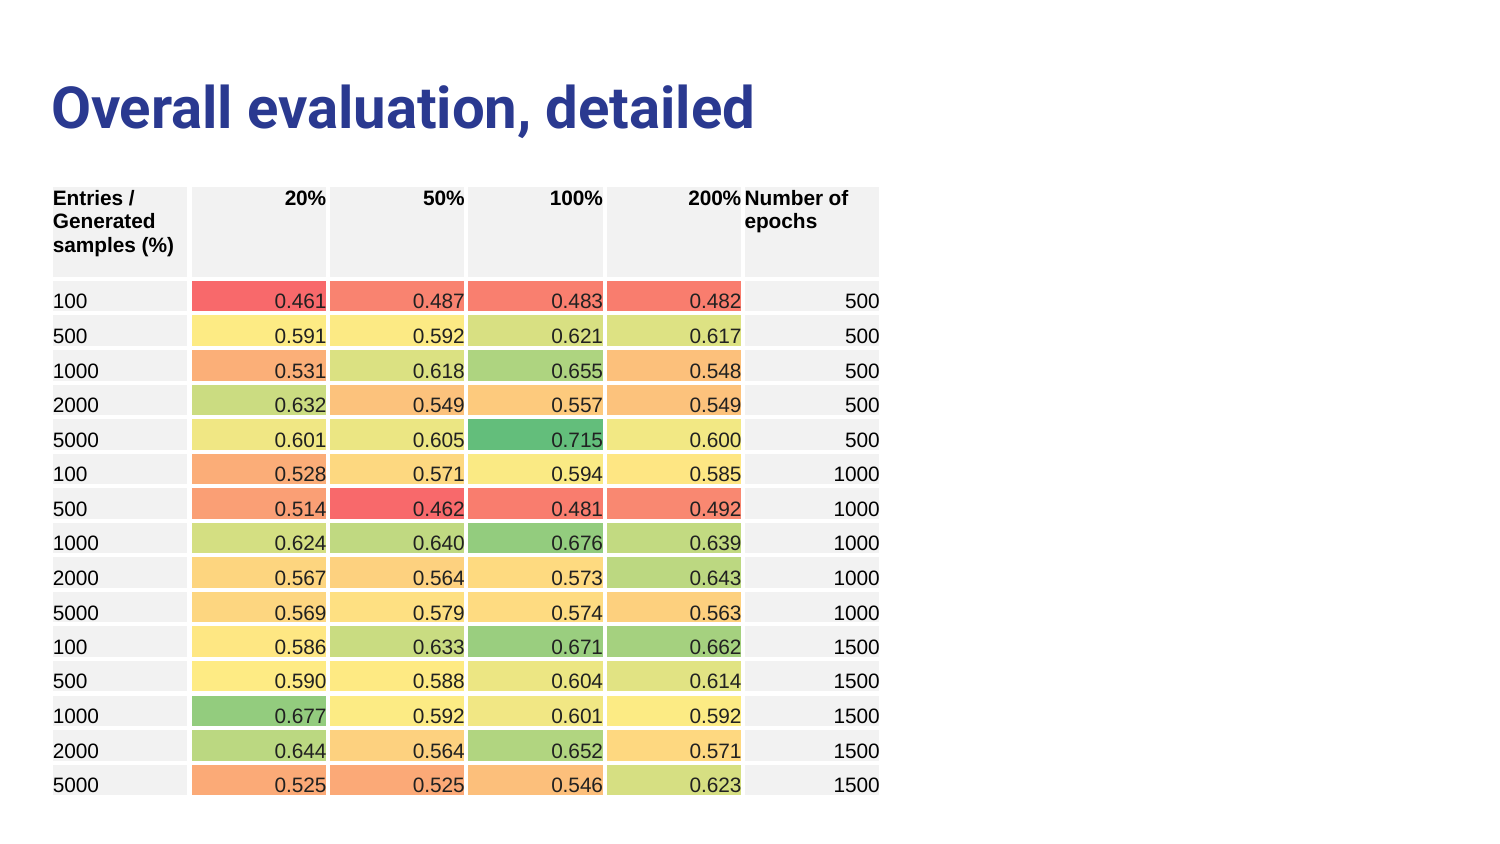

Overall evaluation, detailed
| Entries / Generated samples (%) | 20% | 50% | 100% | 200% | Number of epochs |
| --- | --- | --- | --- | --- | --- |
| 100 | 0.461 | 0.487 | 0.483 | 0.482 | 500 |
| 500 | 0.591 | 0.592 | 0.621 | 0.617 | 500 |
| 1000 | 0.531 | 0.618 | 0.655 | 0.548 | 500 |
| 2000 | 0.632 | 0.549 | 0.557 | 0.549 | 500 |
| 5000 | 0.601 | 0.605 | 0.715 | 0.600 | 500 |
| 100 | 0.528 | 0.571 | 0.594 | 0.585 | 1000 |
| 500 | 0.514 | 0.462 | 0.481 | 0.492 | 1000 |
| 1000 | 0.624 | 0.640 | 0.676 | 0.639 | 1000 |
| 2000 | 0.567 | 0.564 | 0.573 | 0.643 | 1000 |
| 5000 | 0.569 | 0.579 | 0.574 | 0.563 | 1000 |
| 100 | 0.586 | 0.633 | 0.671 | 0.662 | 1500 |
| 500 | 0.590 | 0.588 | 0.604 | 0.614 | 1500 |
| 1000 | 0.677 | 0.592 | 0.601 | 0.592 | 1500 |
| 2000 | 0.644 | 0.564 | 0.652 | 0.571 | 1500 |
| 5000 | 0.525 | 0.525 | 0.546 | 0.623 | 1500 |